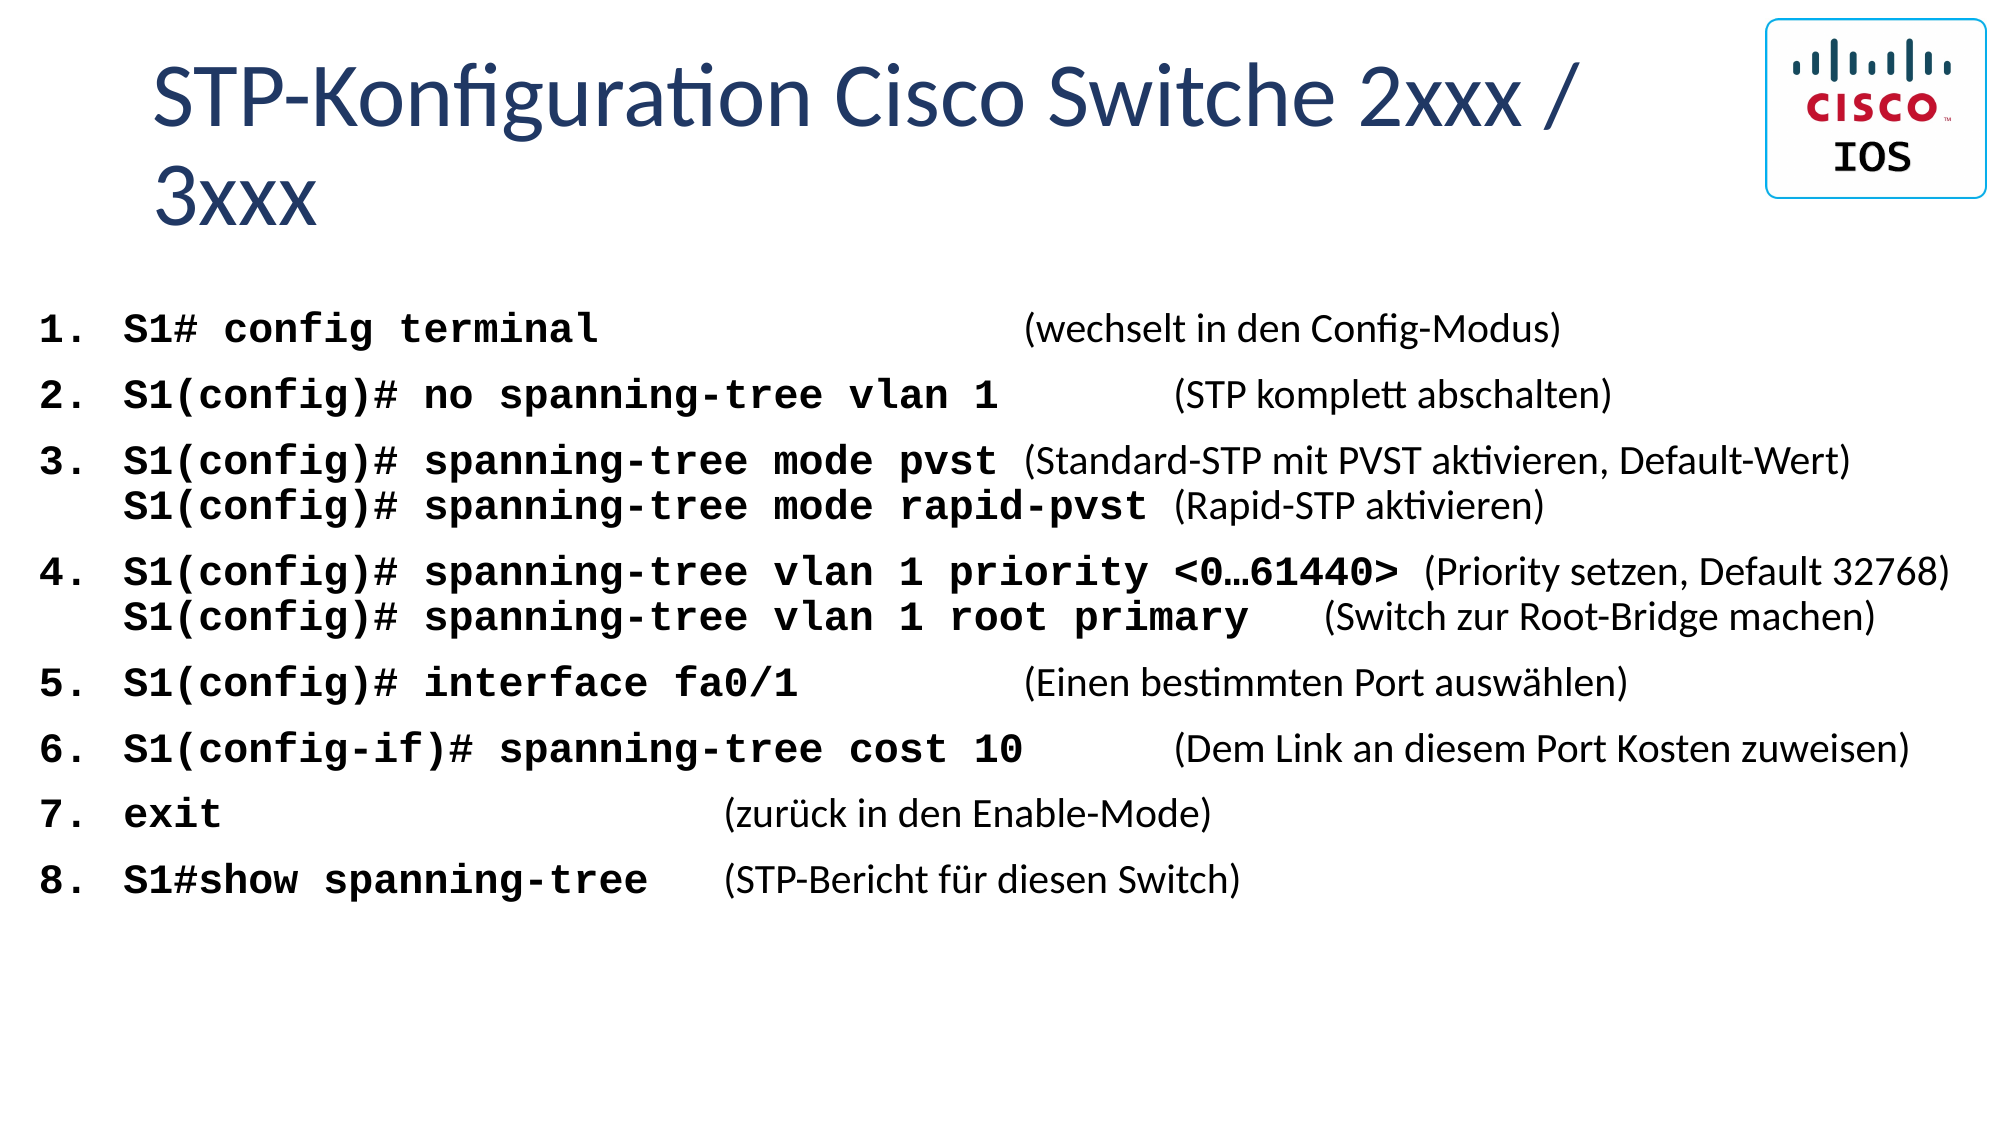

# STP-Konfiguration Cisco Switche 2xxx / 3xxx
S1# config terminal  			(wechselt in den Config-Modus)
S1(config)# no spanning-tree vlan 1 	(STP komplett abschalten)
S1(config)# spanning-tree mode pvst 	(Standard-STP mit PVST aktivieren, Default-Wert)
S1(config)# spanning-tree mode rapid-pvst	(Rapid-STP aktivieren)
S1(config)# spanning-tree vlan 1 priority <0…61440> (Priority setzen, Default 32768)
S1(config)# spanning-tree vlan 1 root primary 	(Switch zur Root-Bridge machen)
S1(config)# interface fa0/1  		(Einen bestimmten Port auswählen)
S1(config-if)# spanning-tree cost 10 	(Dem Link an diesem Port Kosten zuweisen)
exit				(zurück in den Enable-Mode)
S1#show spanning-tree 	(STP-Bericht für diesen Switch)